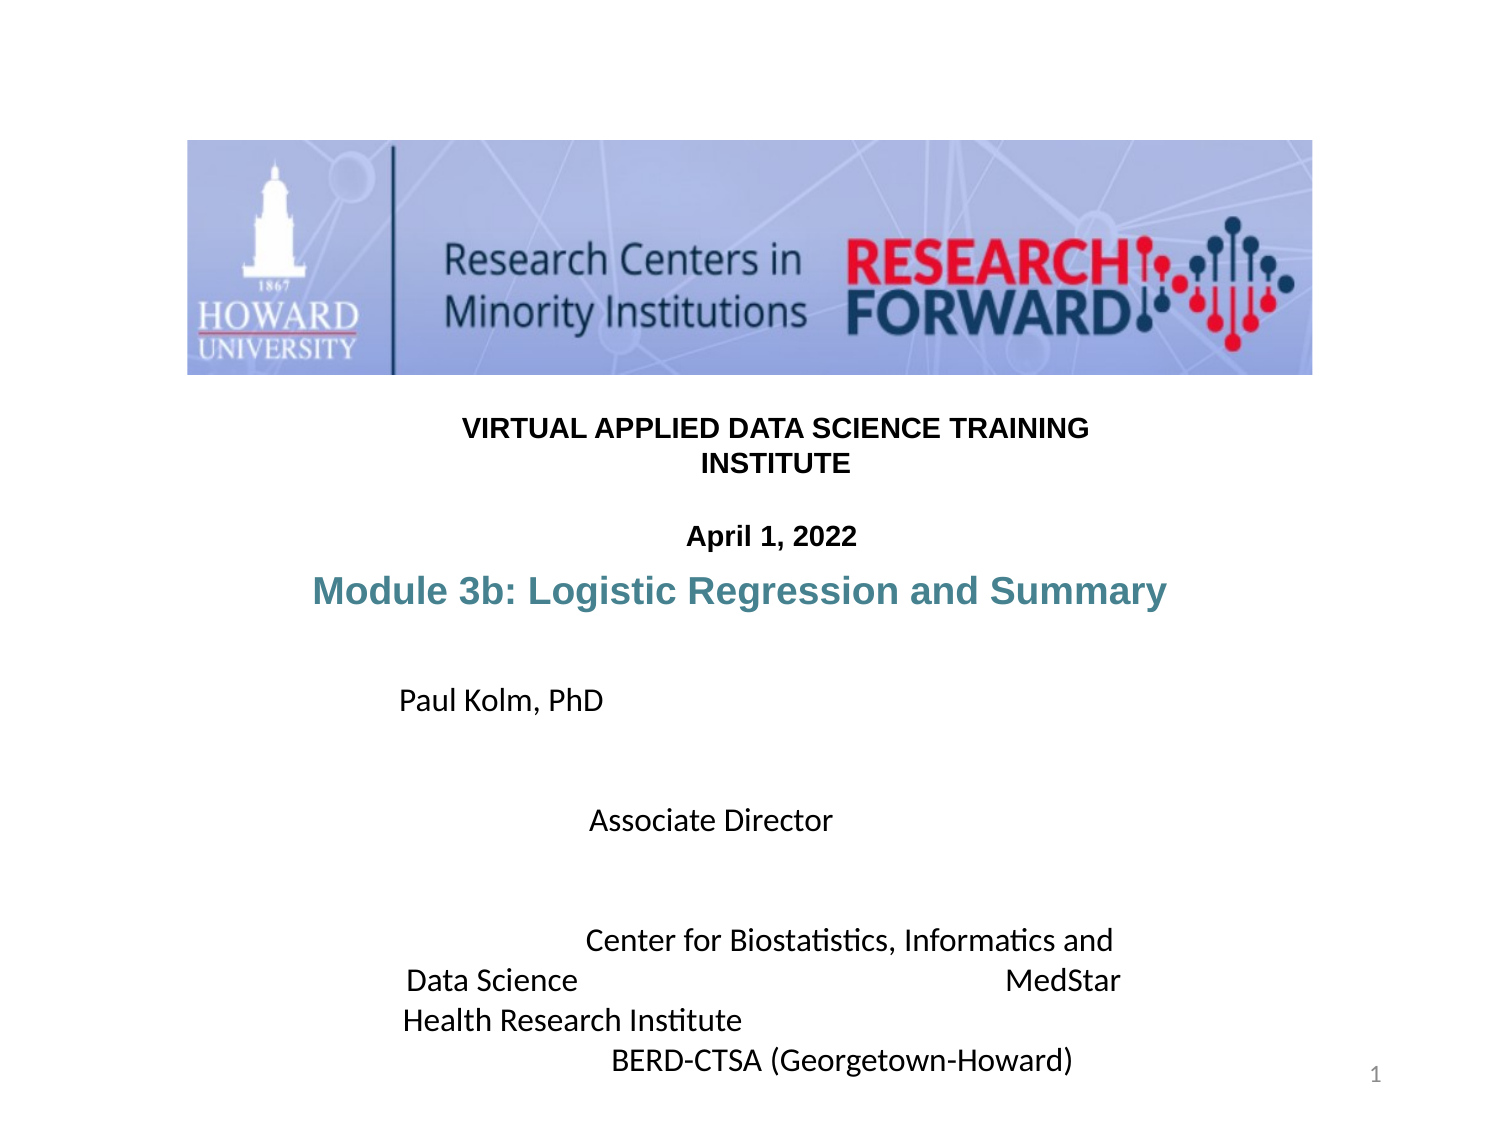

VIRTUAL APPLIED DATA SCIENCE TRAINING INSTITUTE

April 1, 2022
Module 3b: Logistic Regression and Summary
Paul Kolm, PhD                                                                                                                                                                                                                                                                                                    Associate Director                                                                                                                                                                                                                                                                   Center for Biostatistics, Informatics and Data Science                                                         MedStar Health Research Institute                                                                         BERD-CTSA (Georgetown-Howard)
1